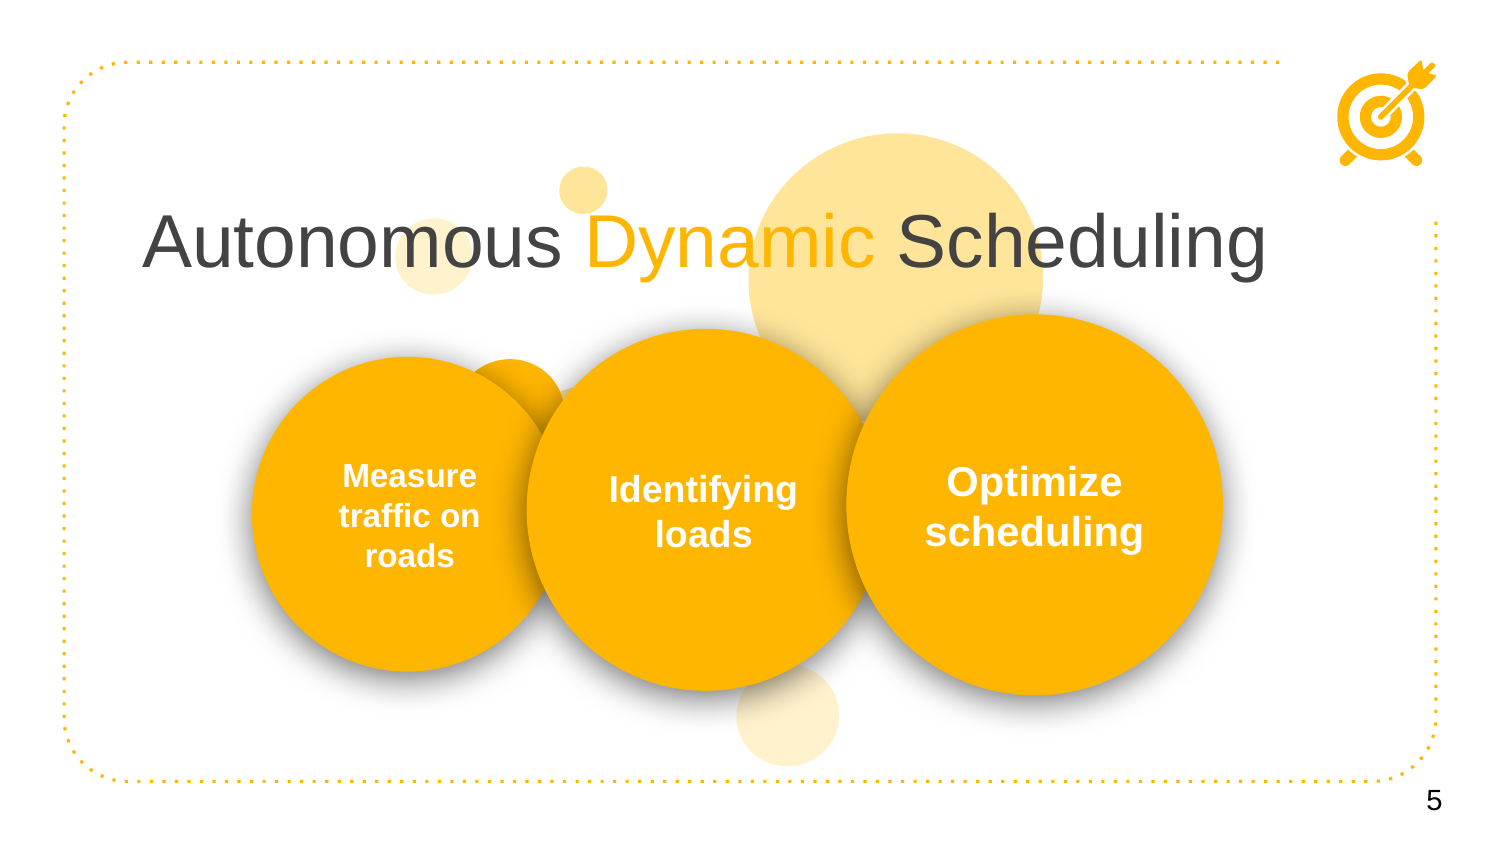

# Autonomous Dynamic Scheduling

Optimize scheduling

Identifying loads

Measure traffic on roads
5